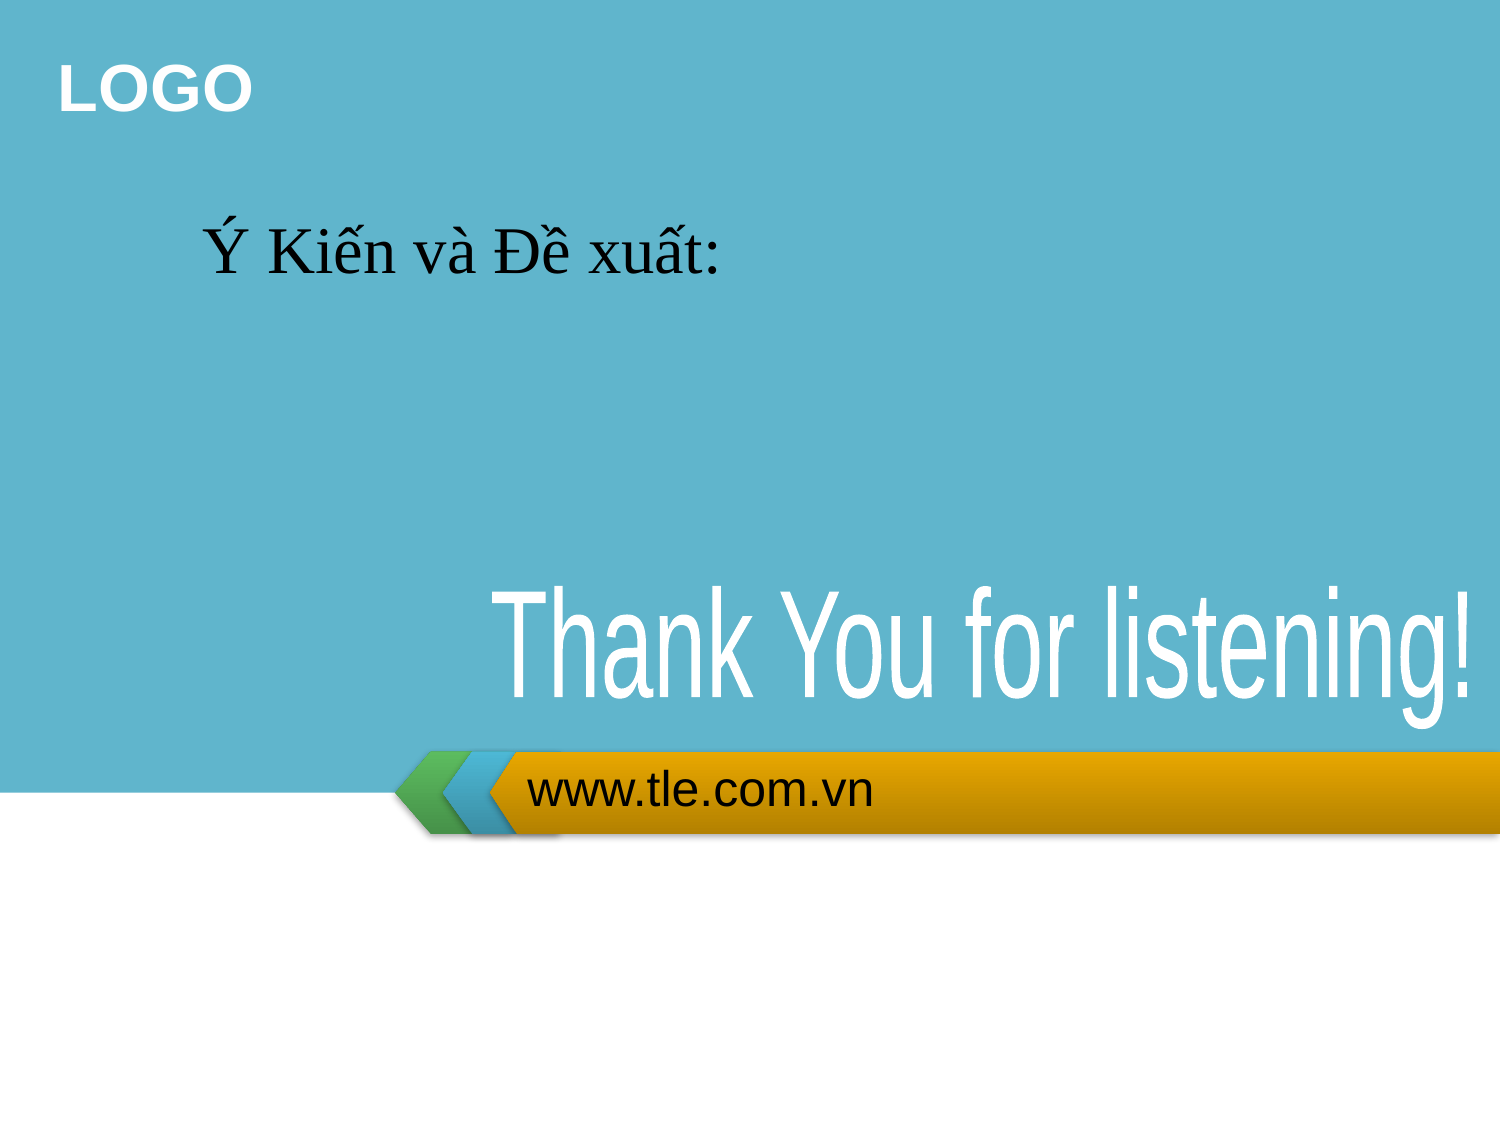

Ý Kiến và Đề xuất:

Thank You for listening!
www.tle.com.vn